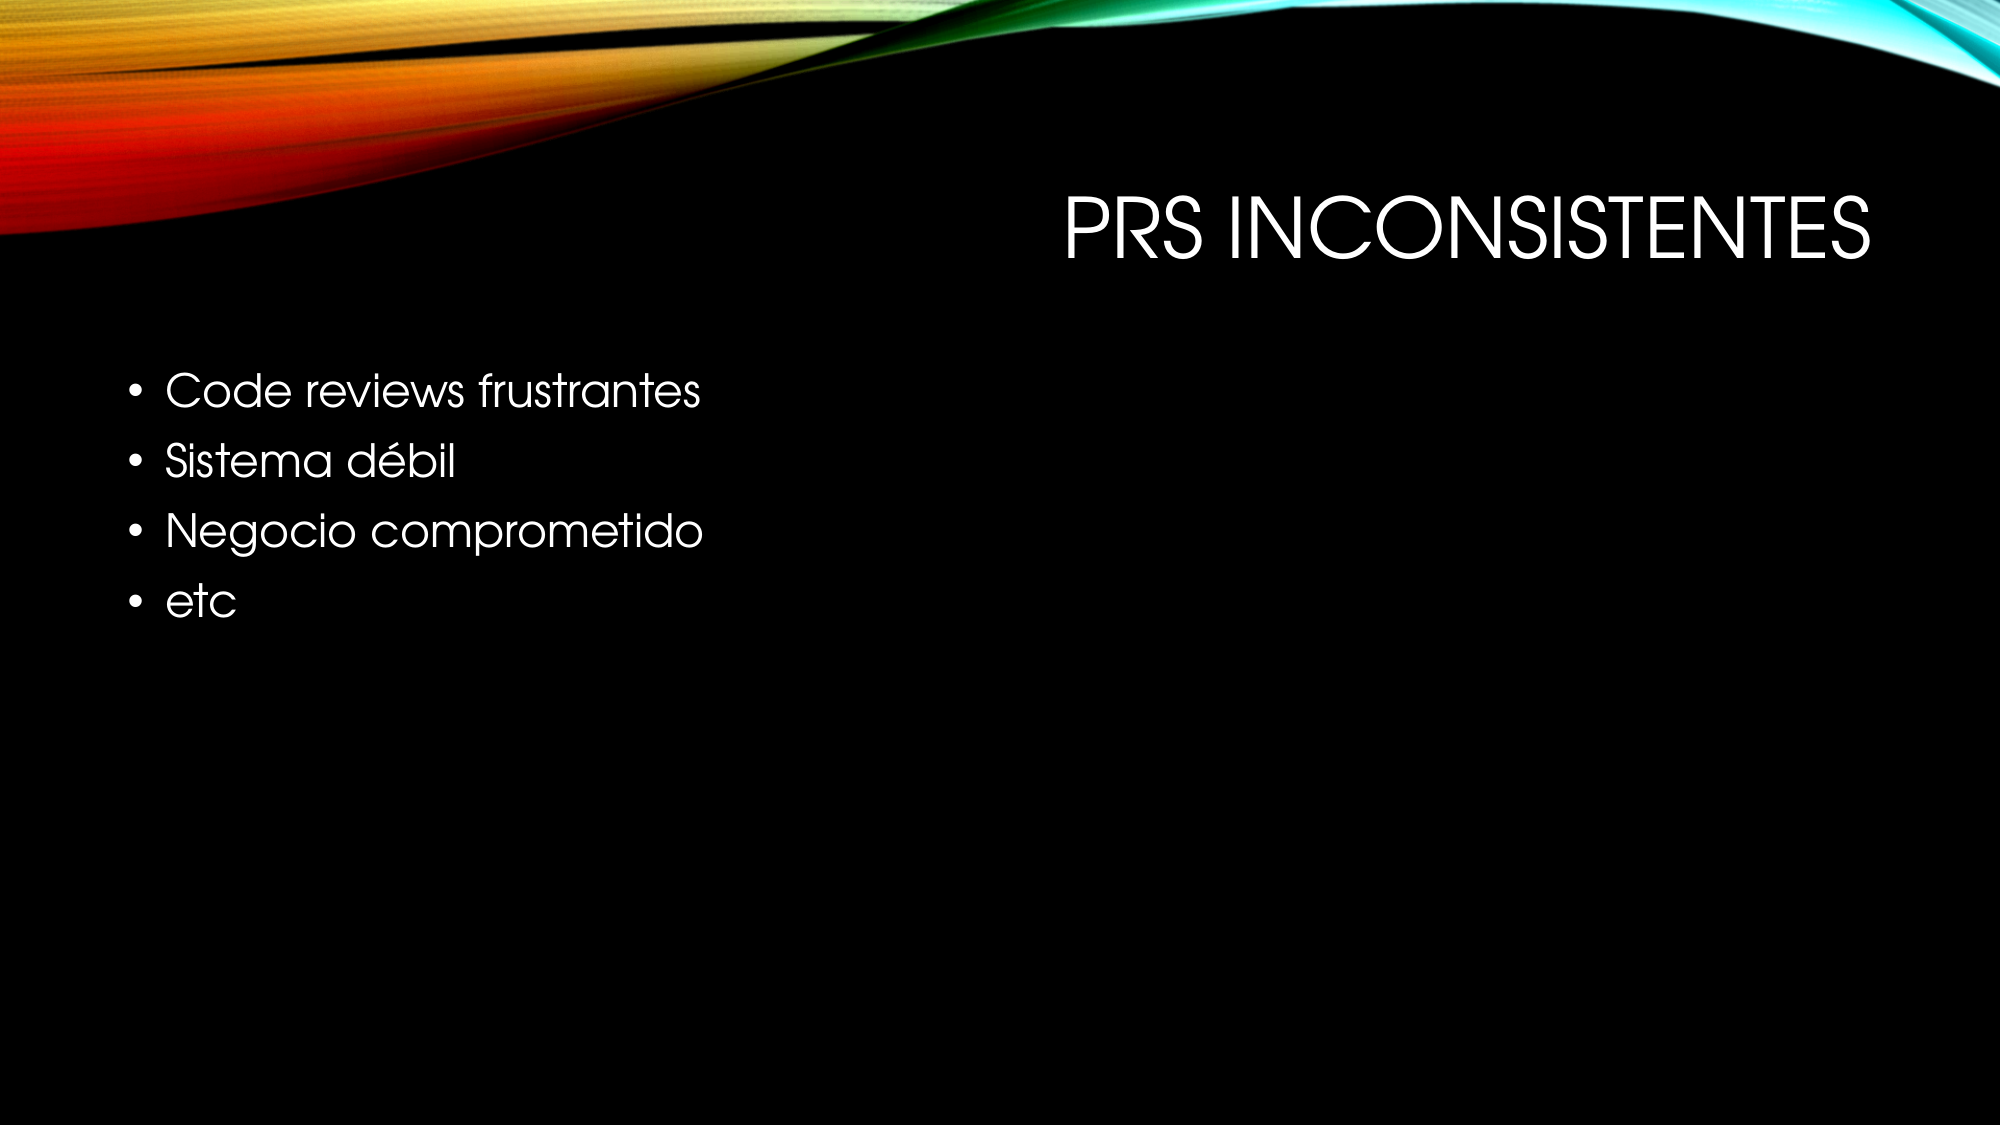

# Prs inconsistentes
Code reviews frustrantes
Sistema débil
Negocio comprometido
etc